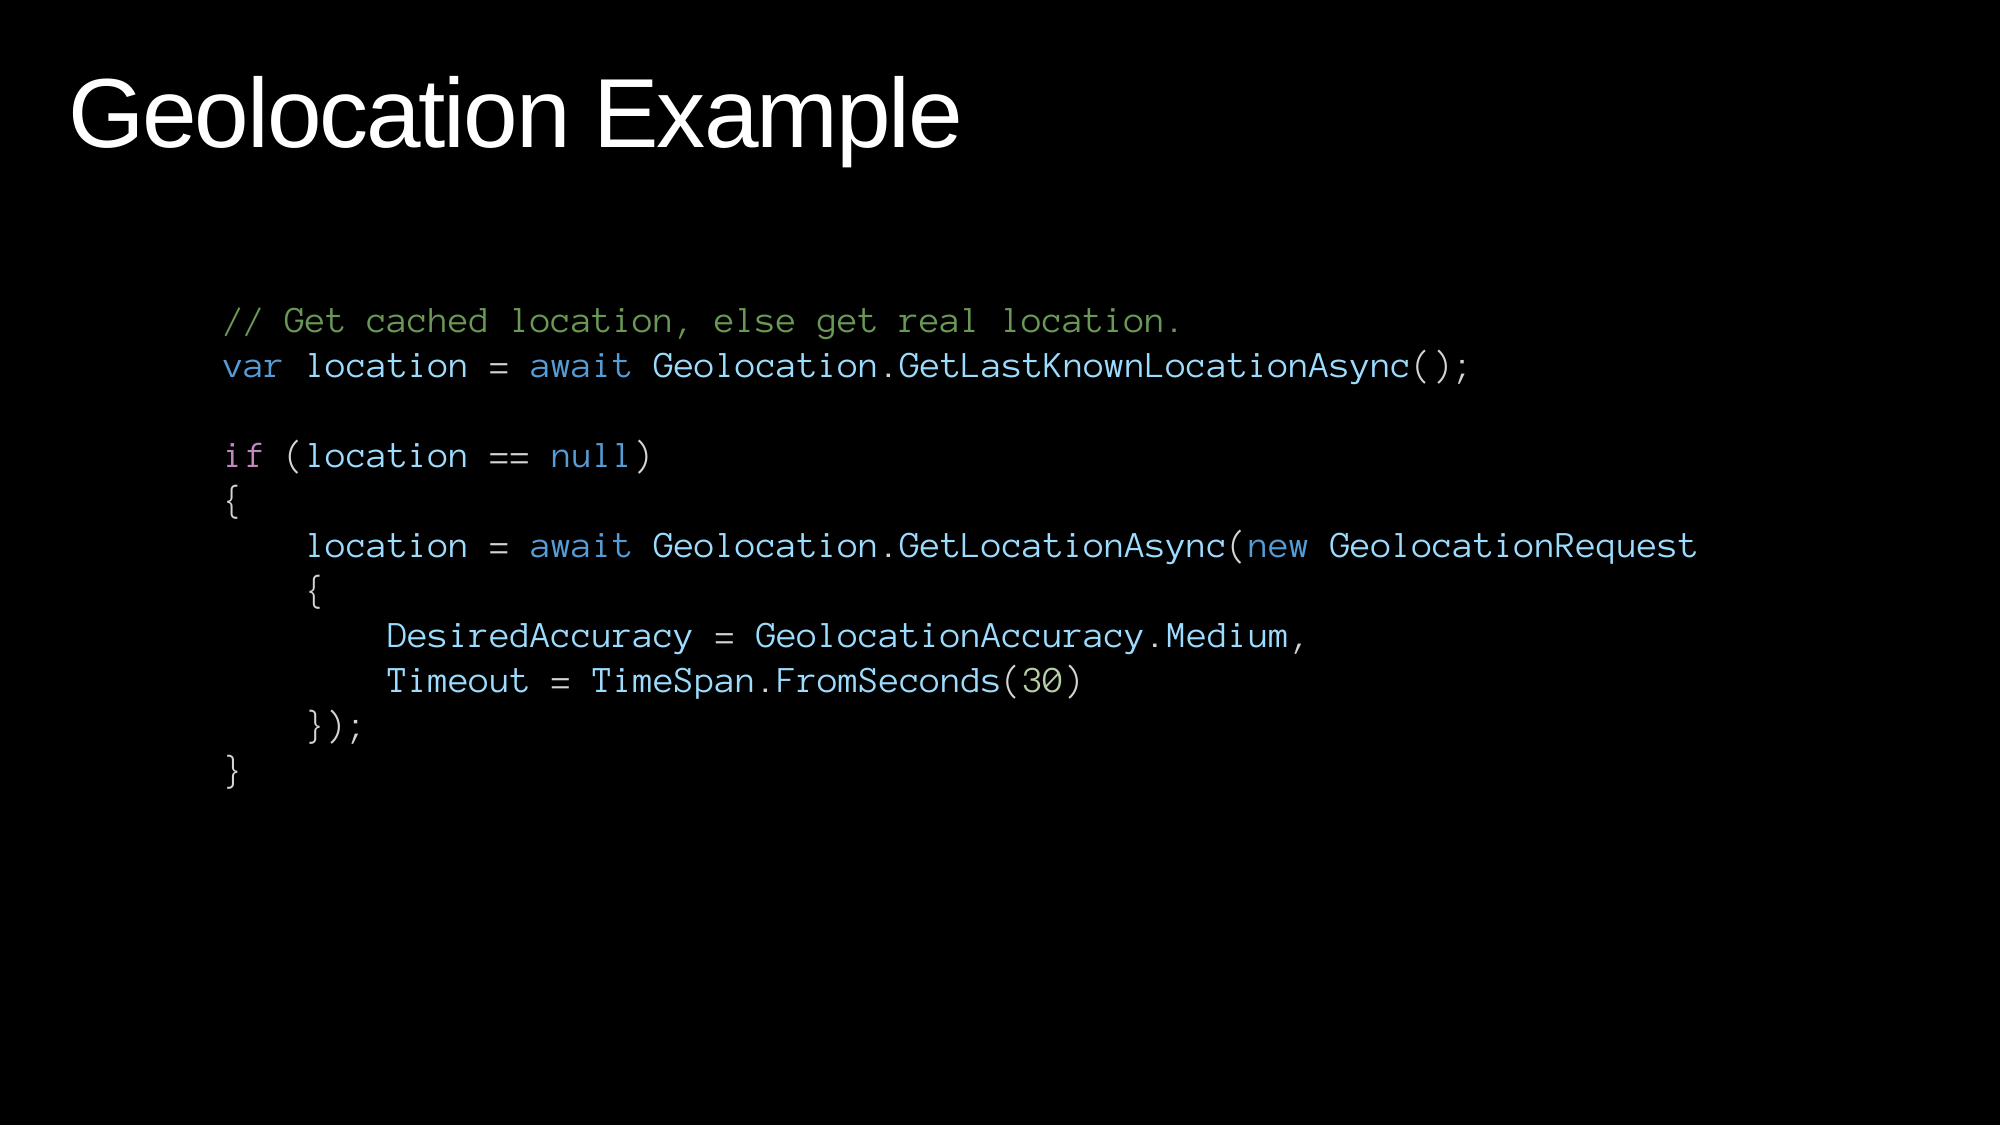

# Geolocation Example
            // Get cached location, else get real location.
            var location = await Geolocation.GetLastKnownLocationAsync();

            if (location == null)
            {
                location = await Geolocation.GetLocationAsync(new GeolocationRequest
                {
                    DesiredAccuracy = GeolocationAccuracy.Medium,
                    Timeout = TimeSpan.FromSeconds(30)
                });
            }